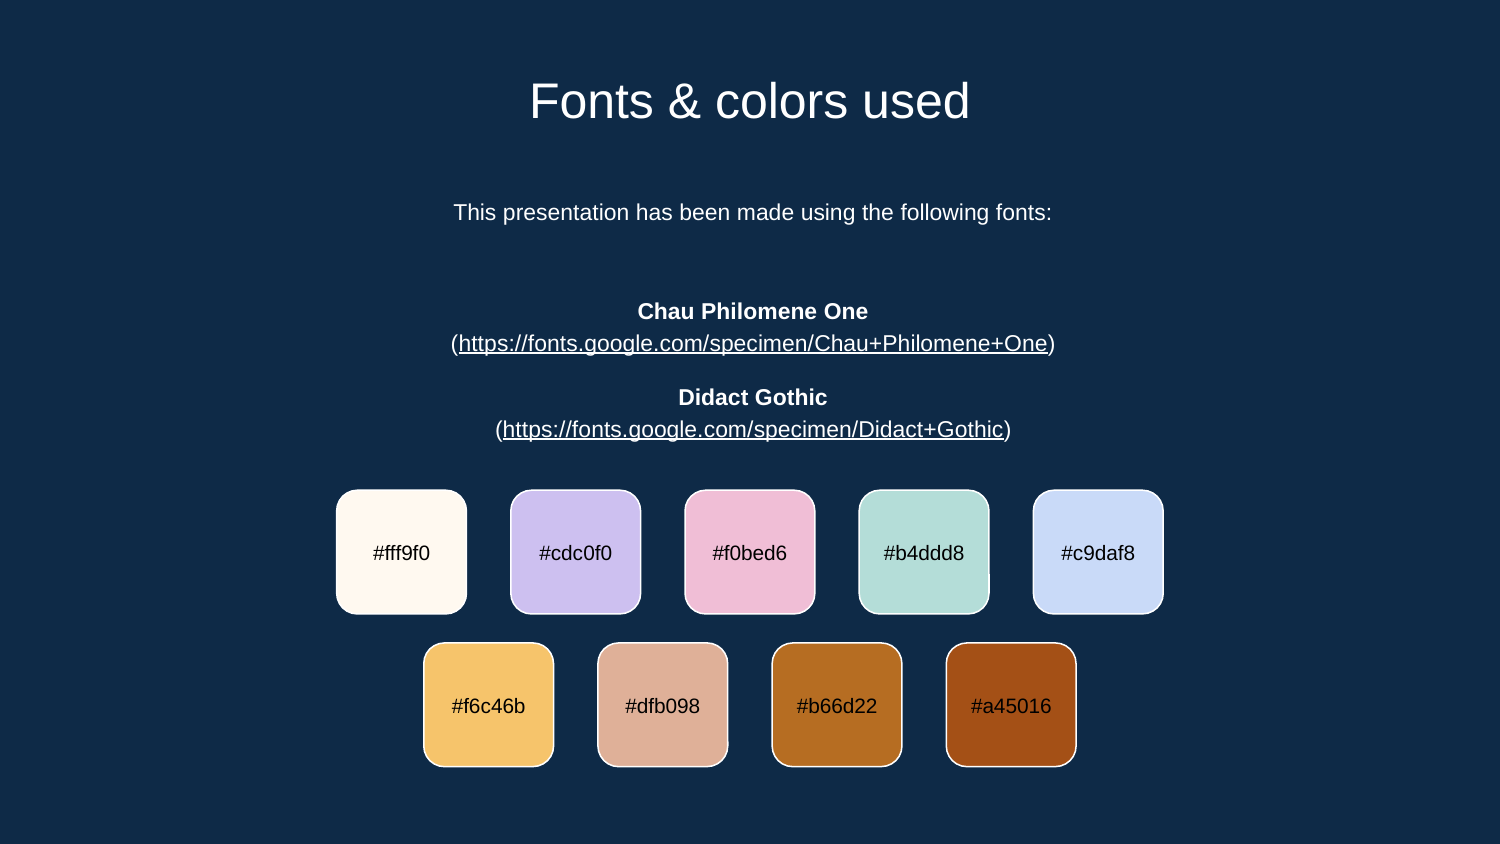

# Fonts & colors used
This presentation has been made using the following fonts:

Chau Philomene One
(https://fonts.google.com/specimen/Chau+Philomene+One)

Didact Gothic
(https://fonts.google.com/specimen/Didact+Gothic)

#fff9f0
#cdc0f0
#f0bed6
#b4ddd8
#c9daf8

#f6c46b
#dfb098
#b66d22
#a45016